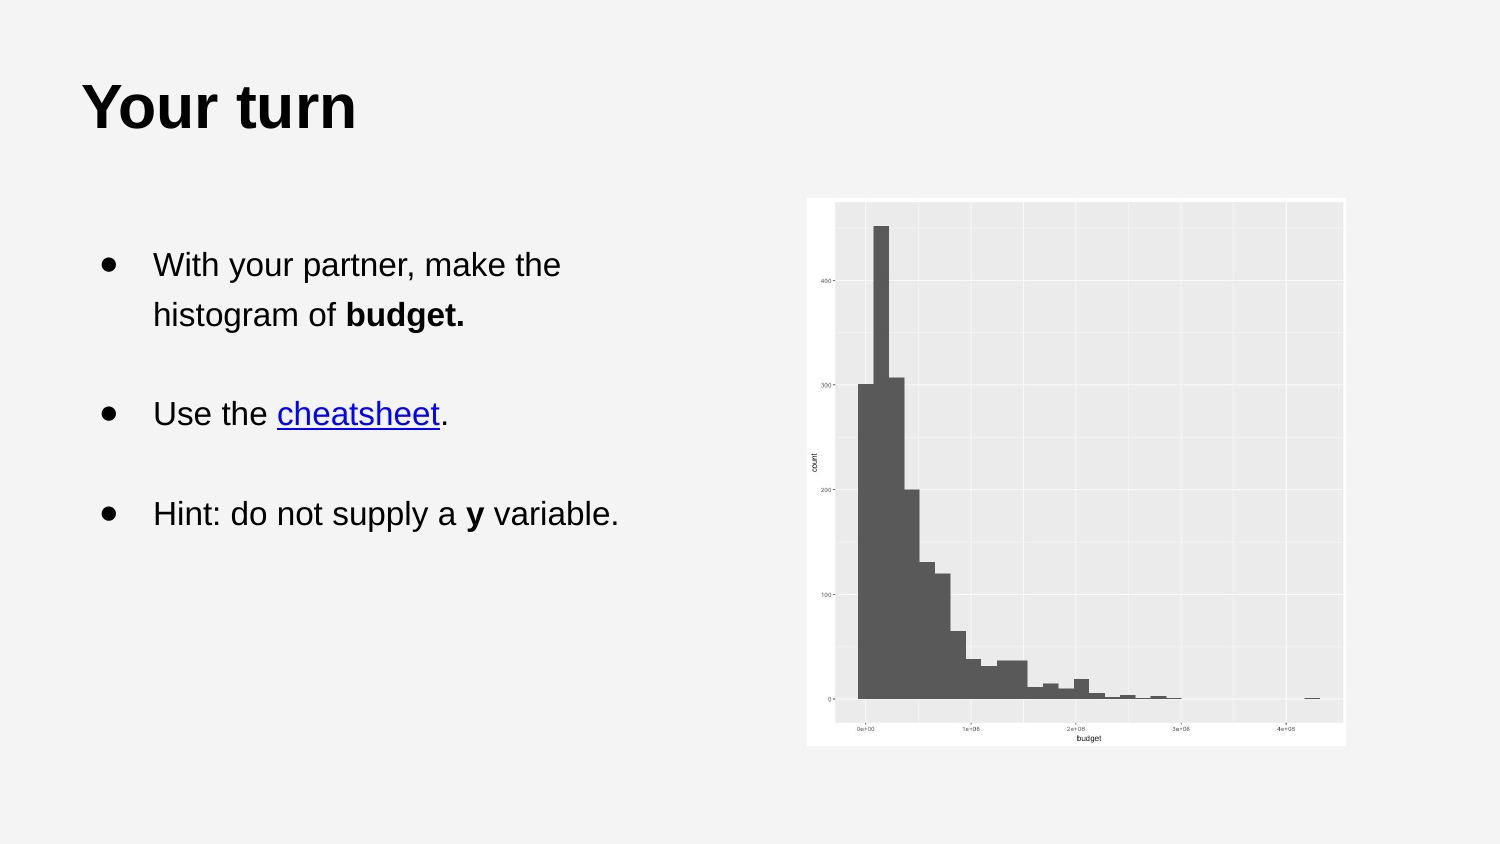

Your turn

With your partner, make the histogram of budget.

Use the cheatsheet.

Hint: do not supply a y variable.